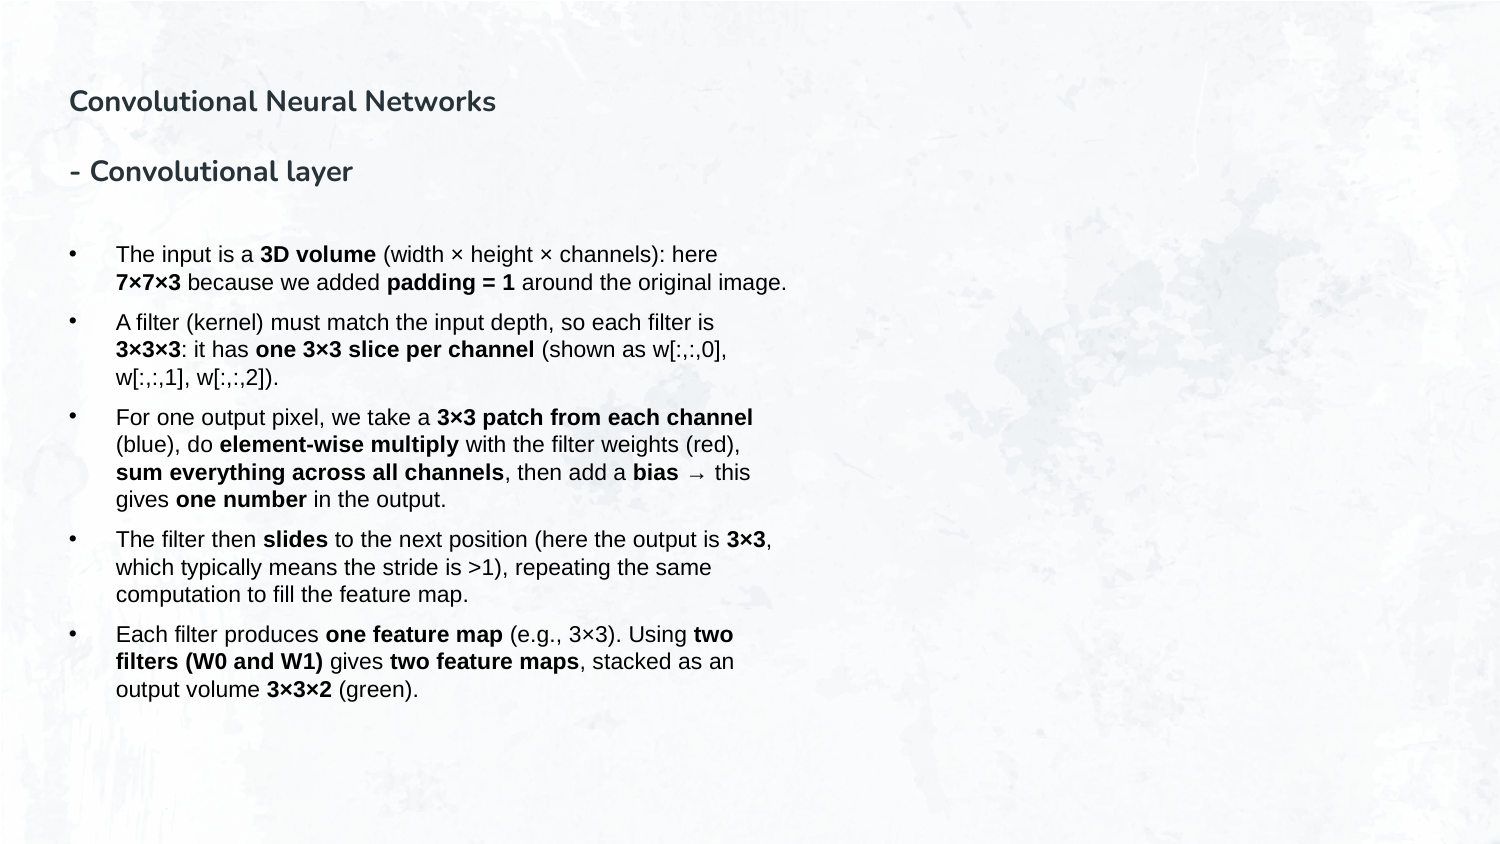

Convolutional Neural Networks

- Convolutional layer
The input is a 3D volume (width × height × channels): here 7×7×3 because we added padding = 1 around the original image.
A filter (kernel) must match the input depth, so each filter is 3×3×3: it has one 3×3 slice per channel (shown as w[:,:,0], w[:,:,1], w[:,:,2]).
For one output pixel, we take a 3×3 patch from each channel (blue), do element-wise multiply with the filter weights (red), sum everything across all channels, then add a bias → this gives one number in the output.
The filter then slides to the next position (here the output is 3×3, which typically means the stride is >1), repeating the same computation to fill the feature map.
Each filter produces one feature map (e.g., 3×3). Using two filters (W0 and W1) gives two feature maps, stacked as an output volume 3×3×2 (green).